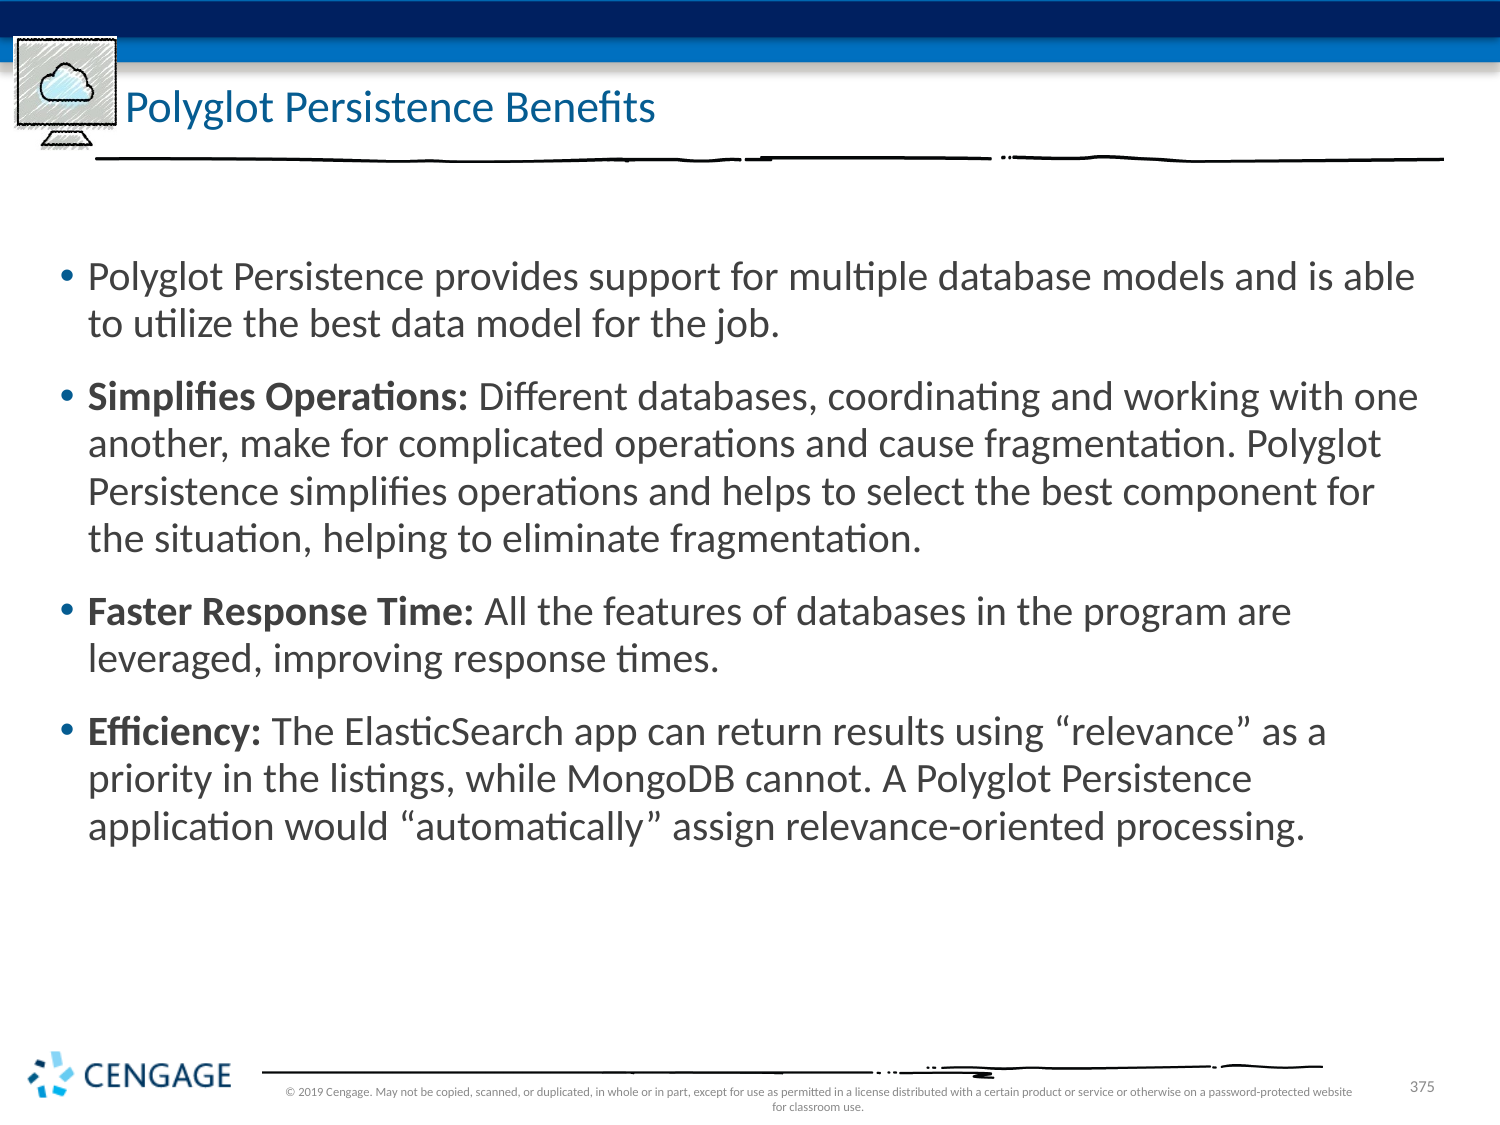

# Polyglot Persistence Benefits
Polyglot Persistence provides support for multiple database models and is able to utilize the best data model for the job.
Simplifies Operations: Different databases, coordinating and working with one another, make for complicated operations and cause fragmentation. Polyglot Persistence simplifies operations and helps to select the best component for the situation, helping to eliminate fragmentation.
Faster Response Time: All the features of databases in the program are leveraged, improving response times.
Efficiency: The ElasticSearch app can return results using “relevance” as a priority in the listings, while MongoDB cannot. A Polyglot Persistence application would “automatically” assign relevance-oriented processing.

© 2019 Cengage. May not be copied, scanned, or duplicated, in whole or in part, except for use as permitted in a license distributed with a certain product or service or otherwise on a password-protected website for classroom use.